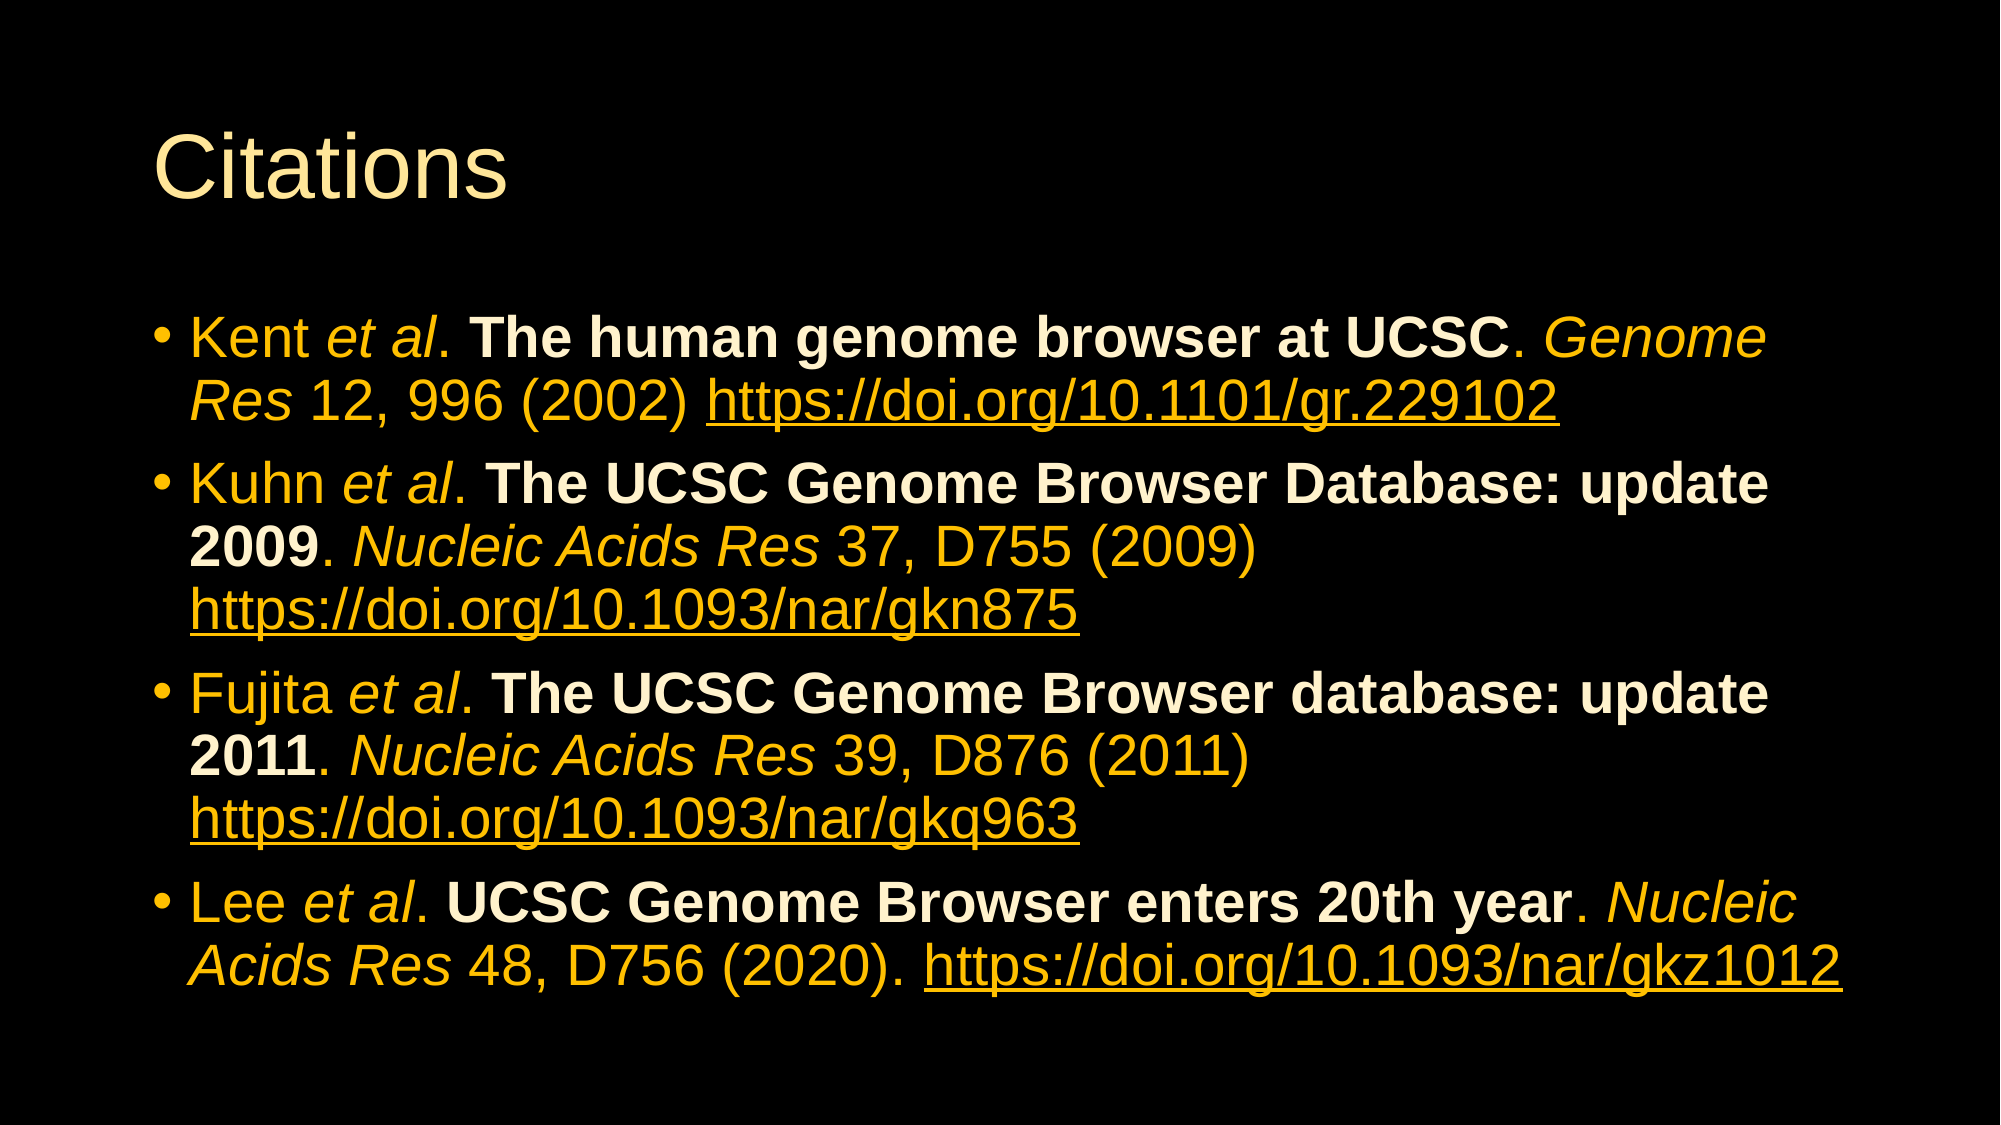

# Citations
Kent et al. The human genome browser at UCSC. Genome Res 12, 996 (2002) https://doi.org/10.1101/gr.229102
Kuhn et al. The UCSC Genome Browser Database: update 2009. Nucleic Acids Res 37, D755 (2009) https://doi.org/10.1093/nar/gkn875
Fujita et al. The UCSC Genome Browser database: update 2011. Nucleic Acids Res 39, D876 (2011) https://doi.org/10.1093/nar/gkq963
Lee et al. UCSC Genome Browser enters 20th year. Nucleic Acids Res 48, D756 (2020). https://doi.org/10.1093/nar/gkz1012